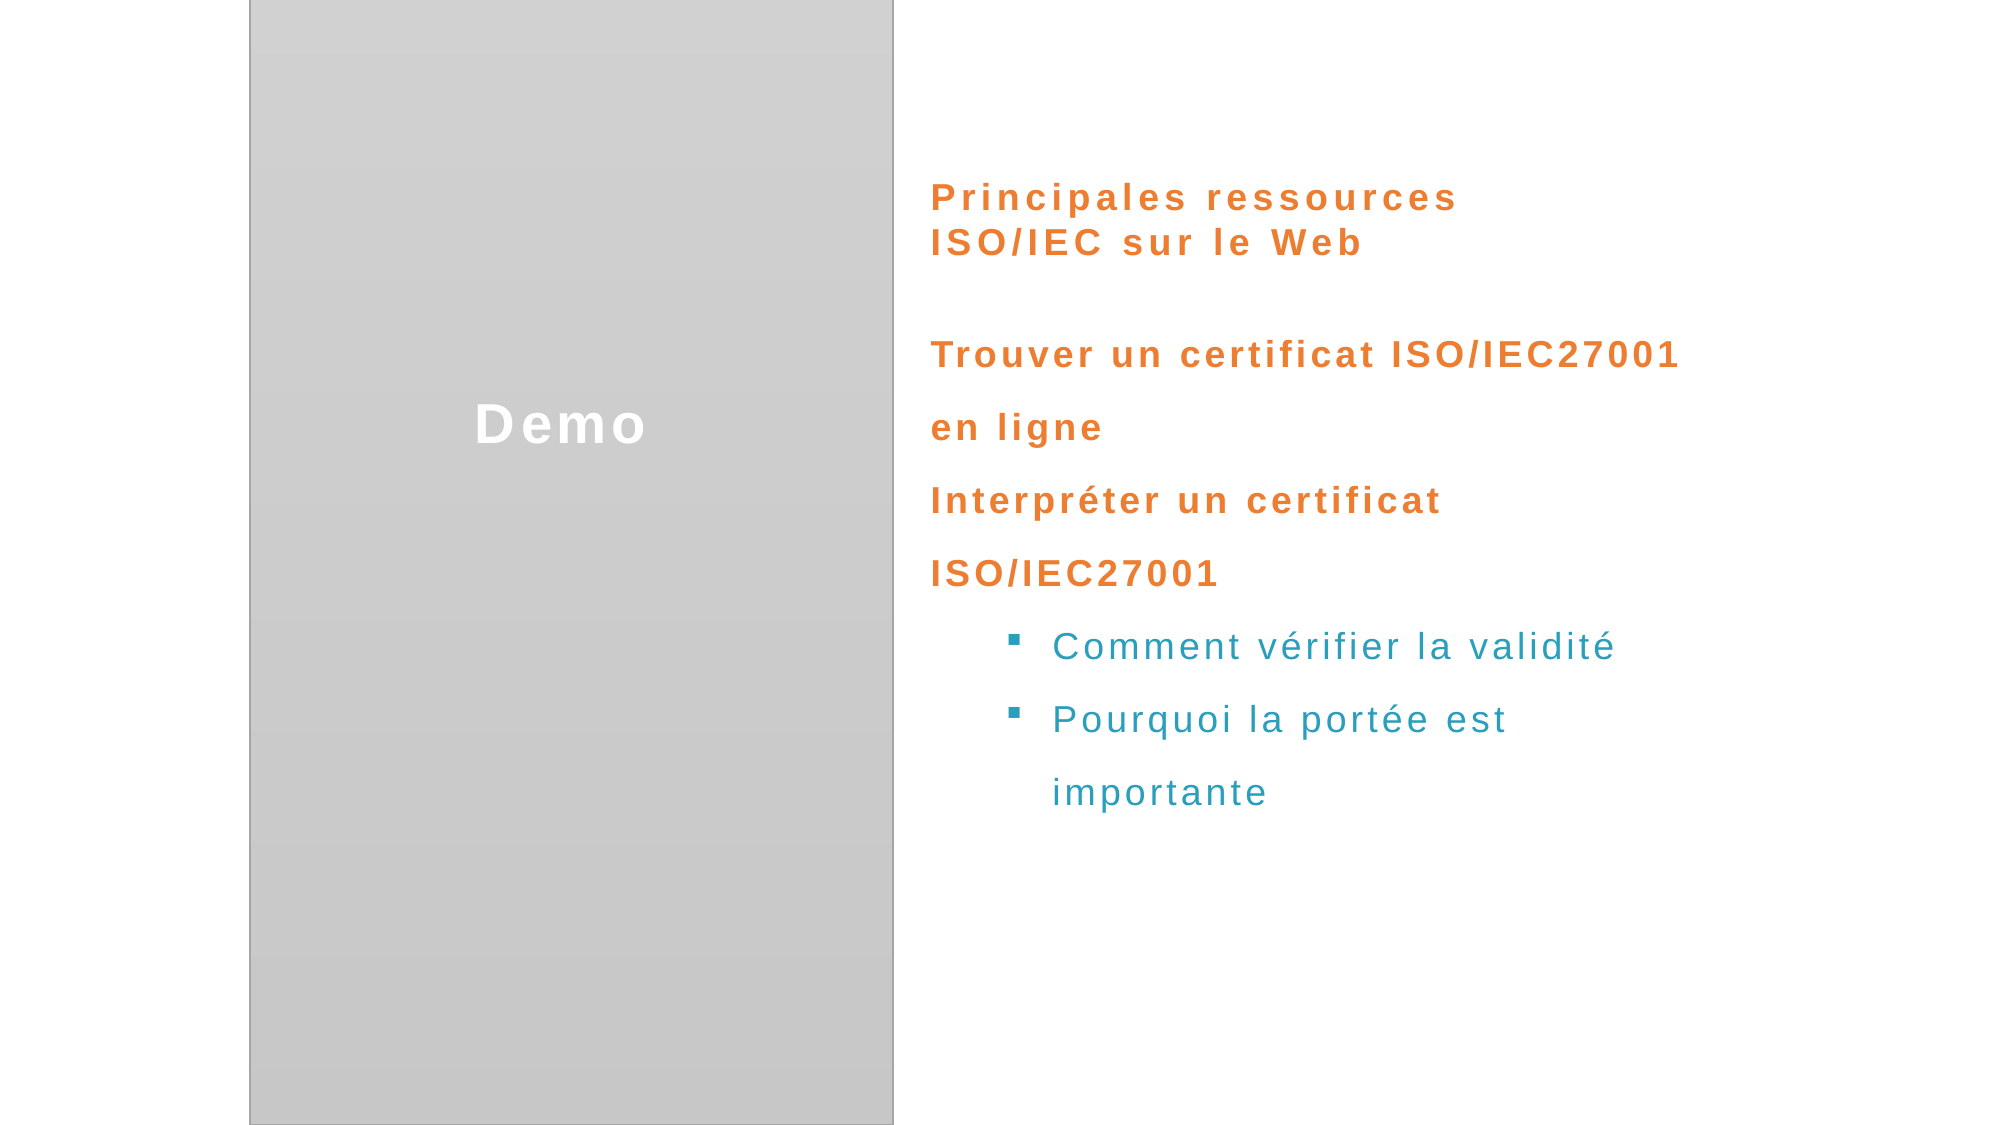

Principales ressources ISO/IEC sur le Web
Trouver un certificat ISO/IEC27001 en ligne
Interpréter un certificat ISO/IEC27001
Comment vérifier la validité
Pourquoi la portée est importante
Demo